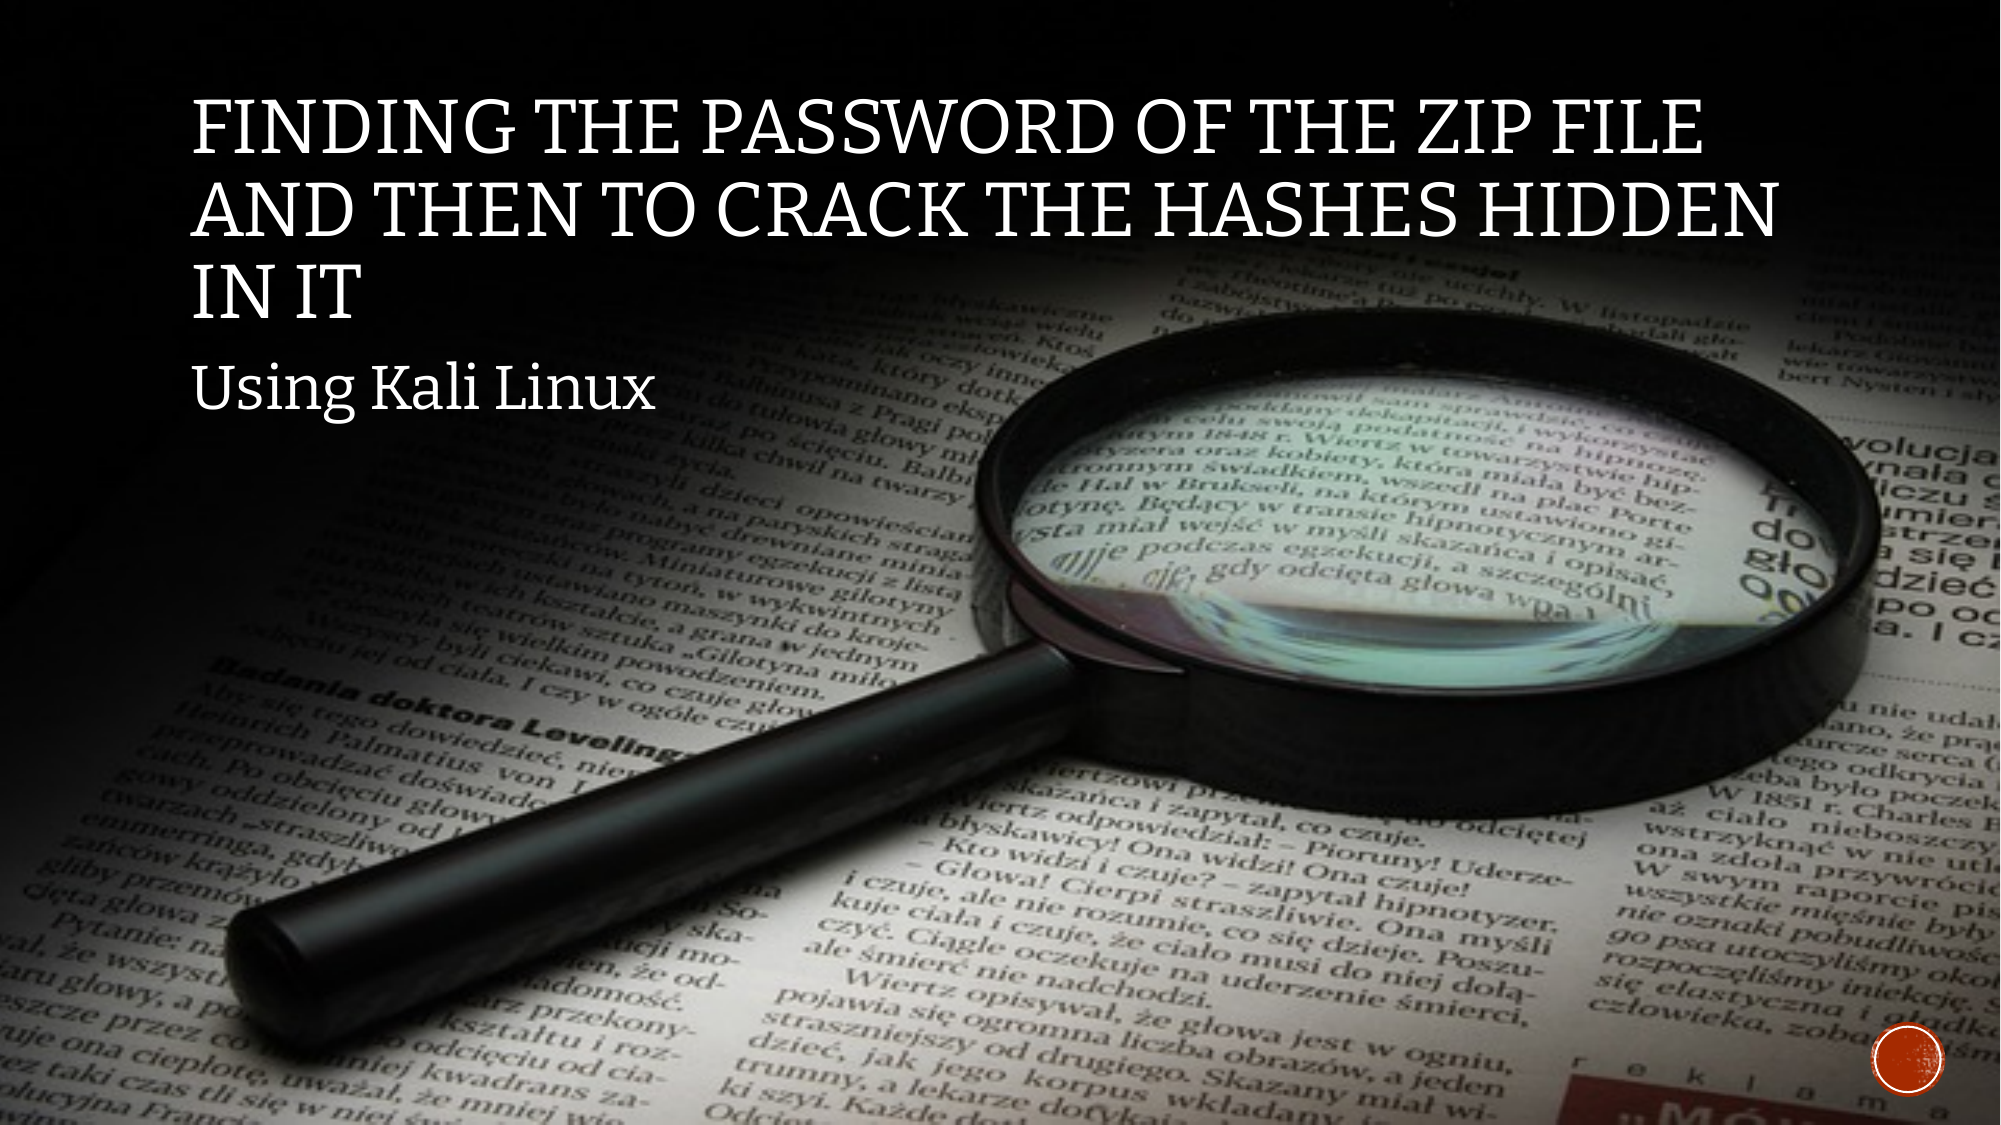

# Finding the password of the zip file and then to crack the hashes hidden in it
Using Kali Linux